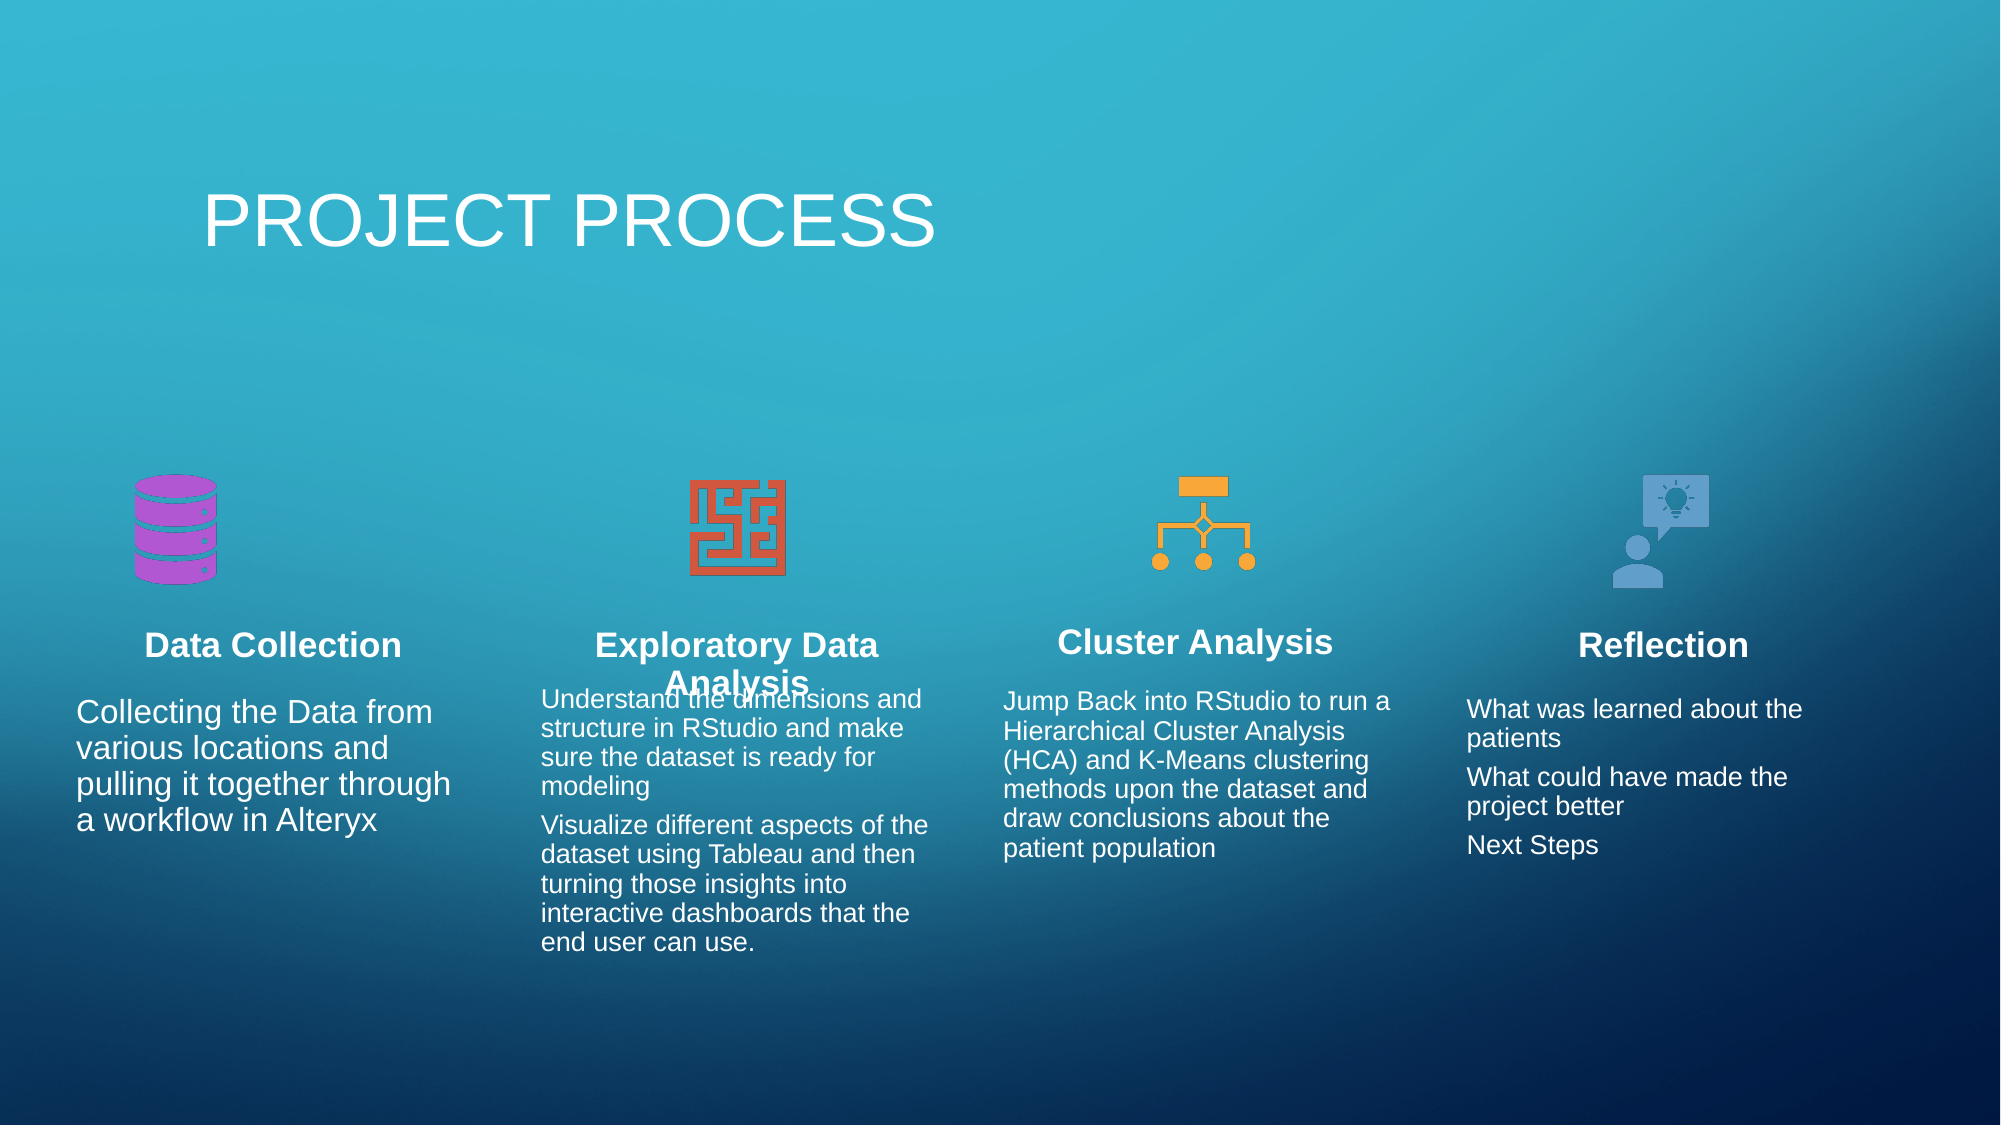

# Project Process
Data Collection
Collecting the Data from various locations and pulling it together through a workflow in Alteryx
Exploratory Data Analysis
Understand the dimensions and structure in RStudio and make sure the dataset is ready for modeling
Visualize different aspects of the dataset using Tableau and then turning those insights into interactive dashboards that the end user can use.
Cluster Analysis
Jump Back into RStudio to run a Hierarchical Cluster Analysis (HCA) and K-Means clustering methods upon the dataset and draw conclusions about the patient population
Reflection
What was learned about the patients
What could have made the project better
Next Steps